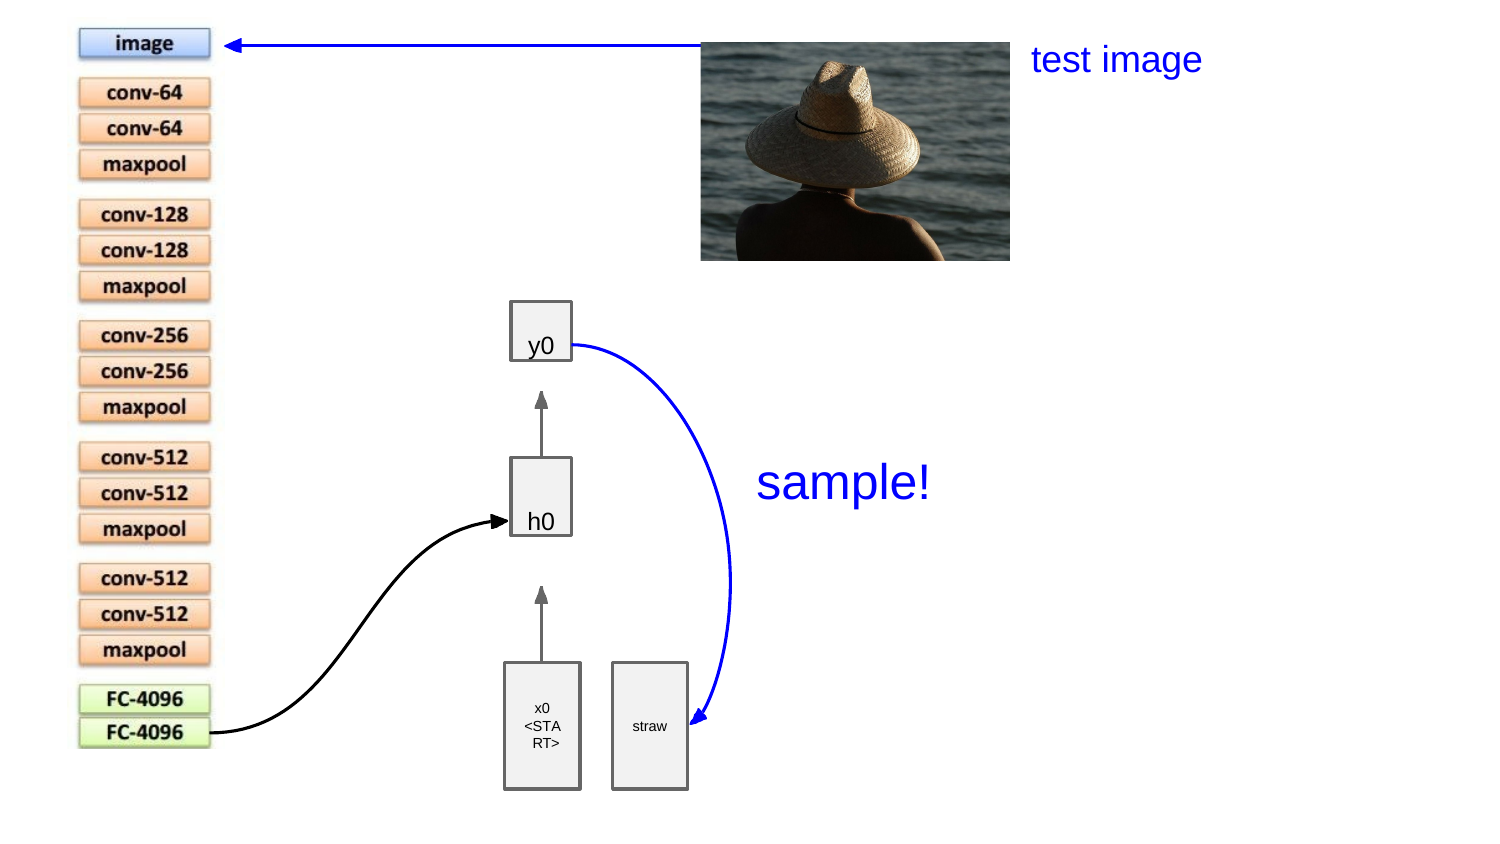

test image

y0

sample!

h0
x0
<STA  RT>
straw